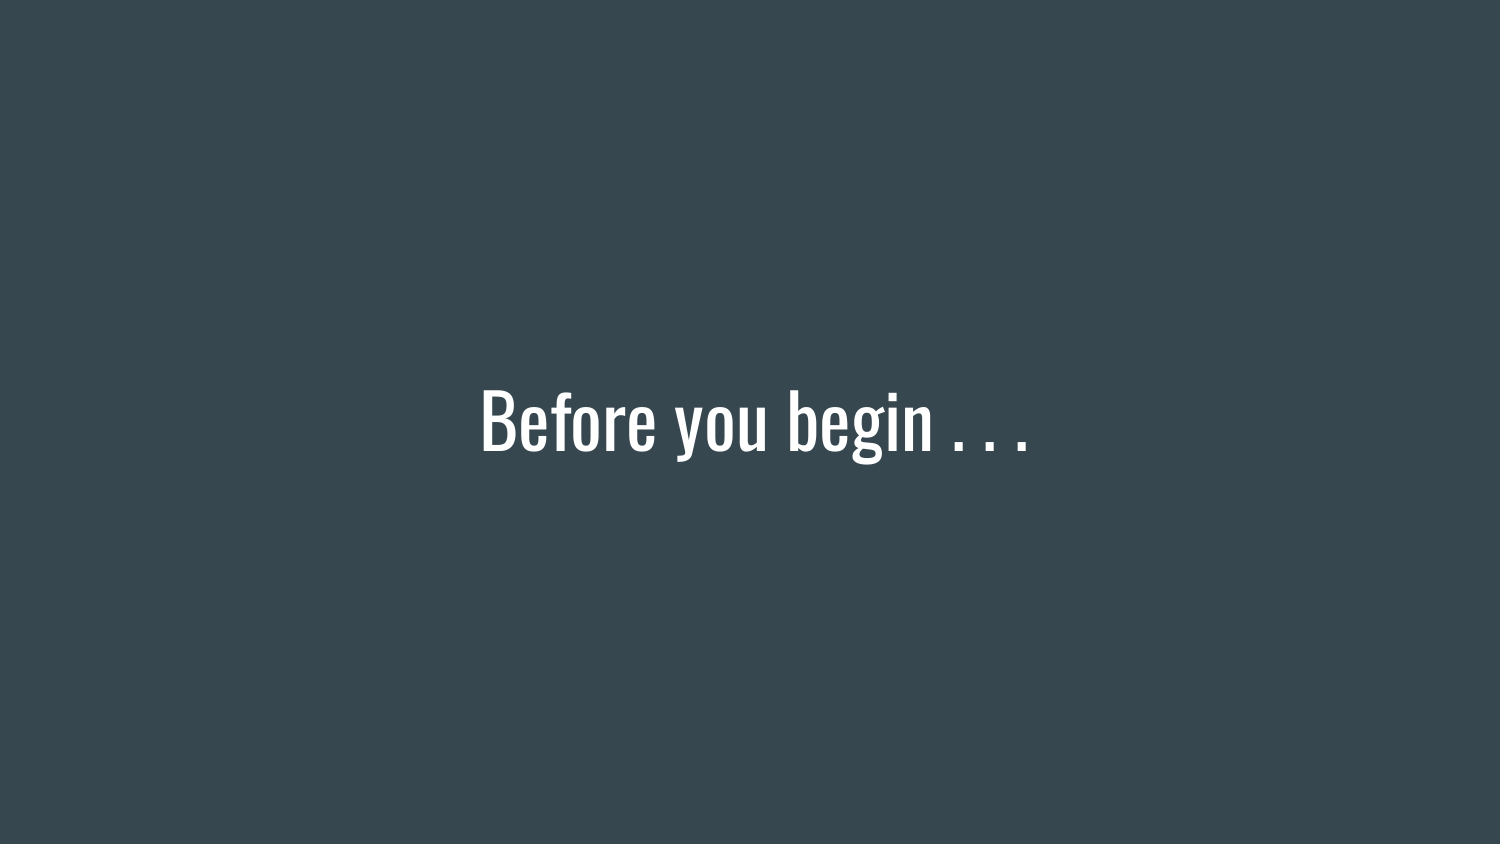

# Before you begin . . .